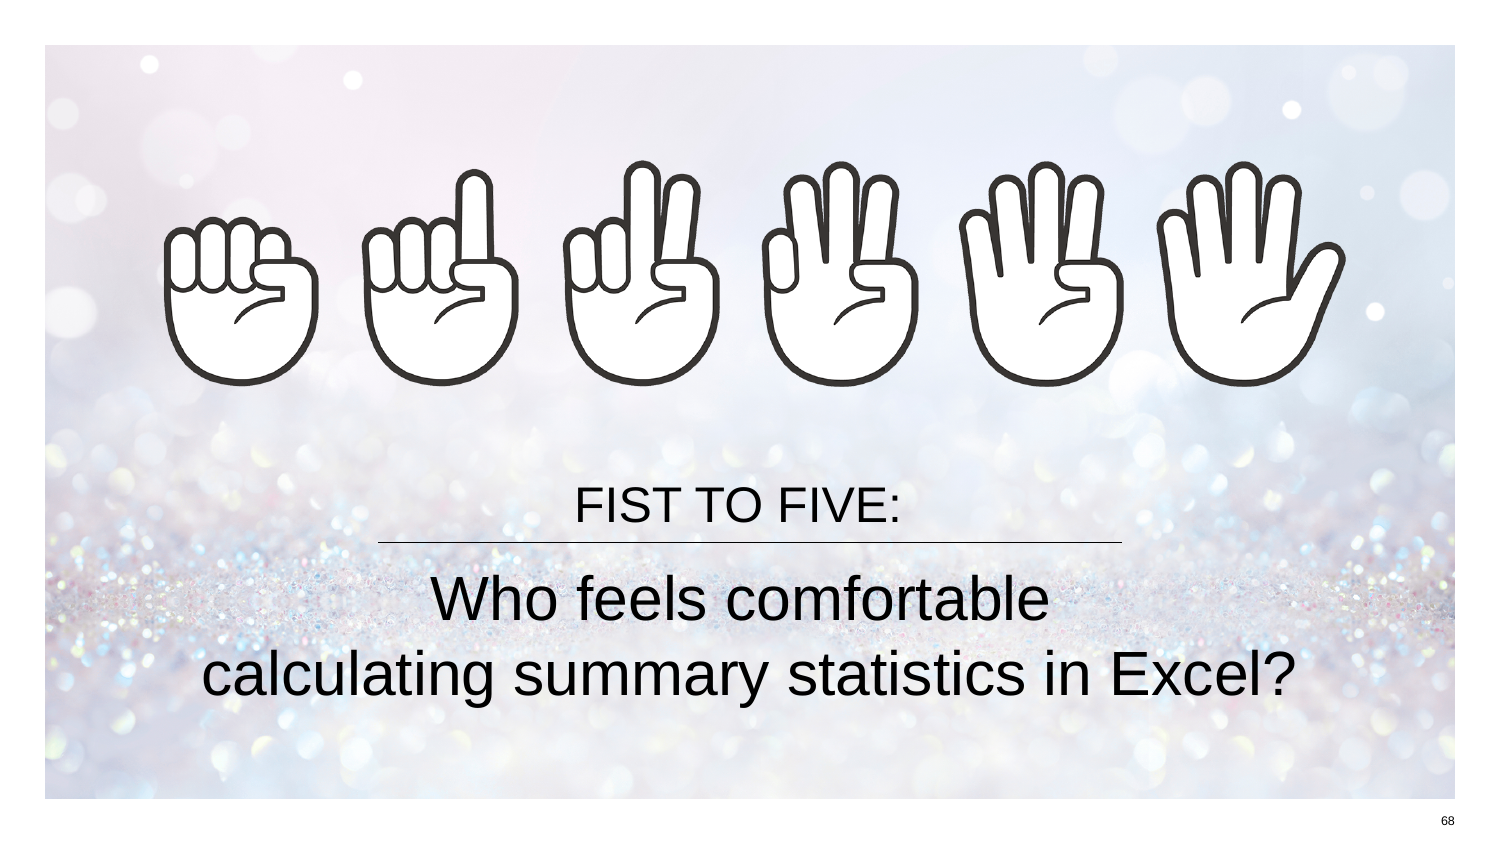

# Who feels comfortable
calculating summary statistics in Excel?

68